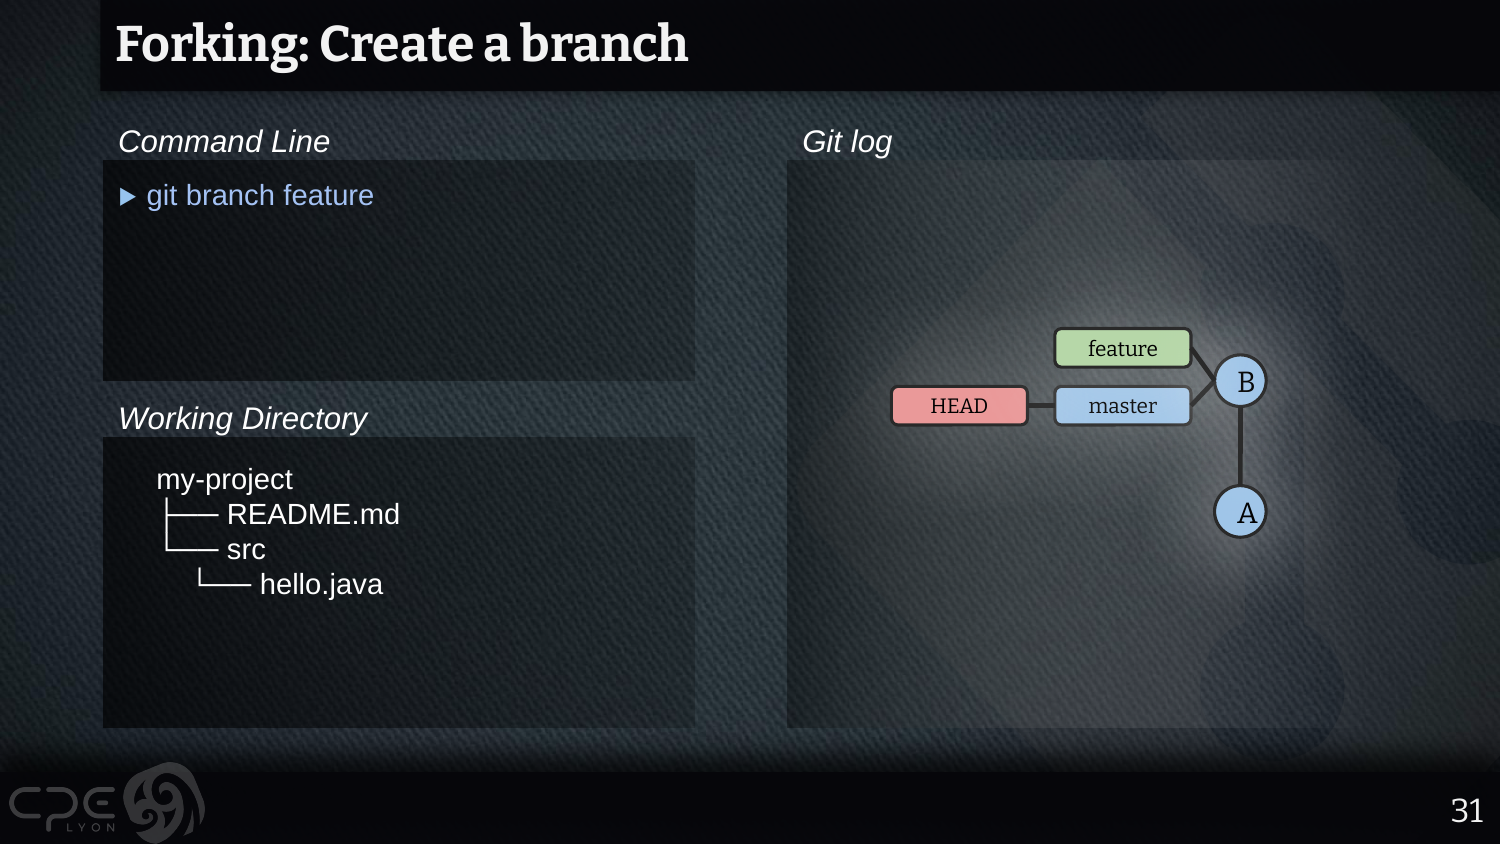

# Forking: Create a branch
Command Line
Git log
⯈ git branch feature

feature
B
Working Directory
HEAD
master

my-project
├── README.md
└── src
    └── hello.java
A